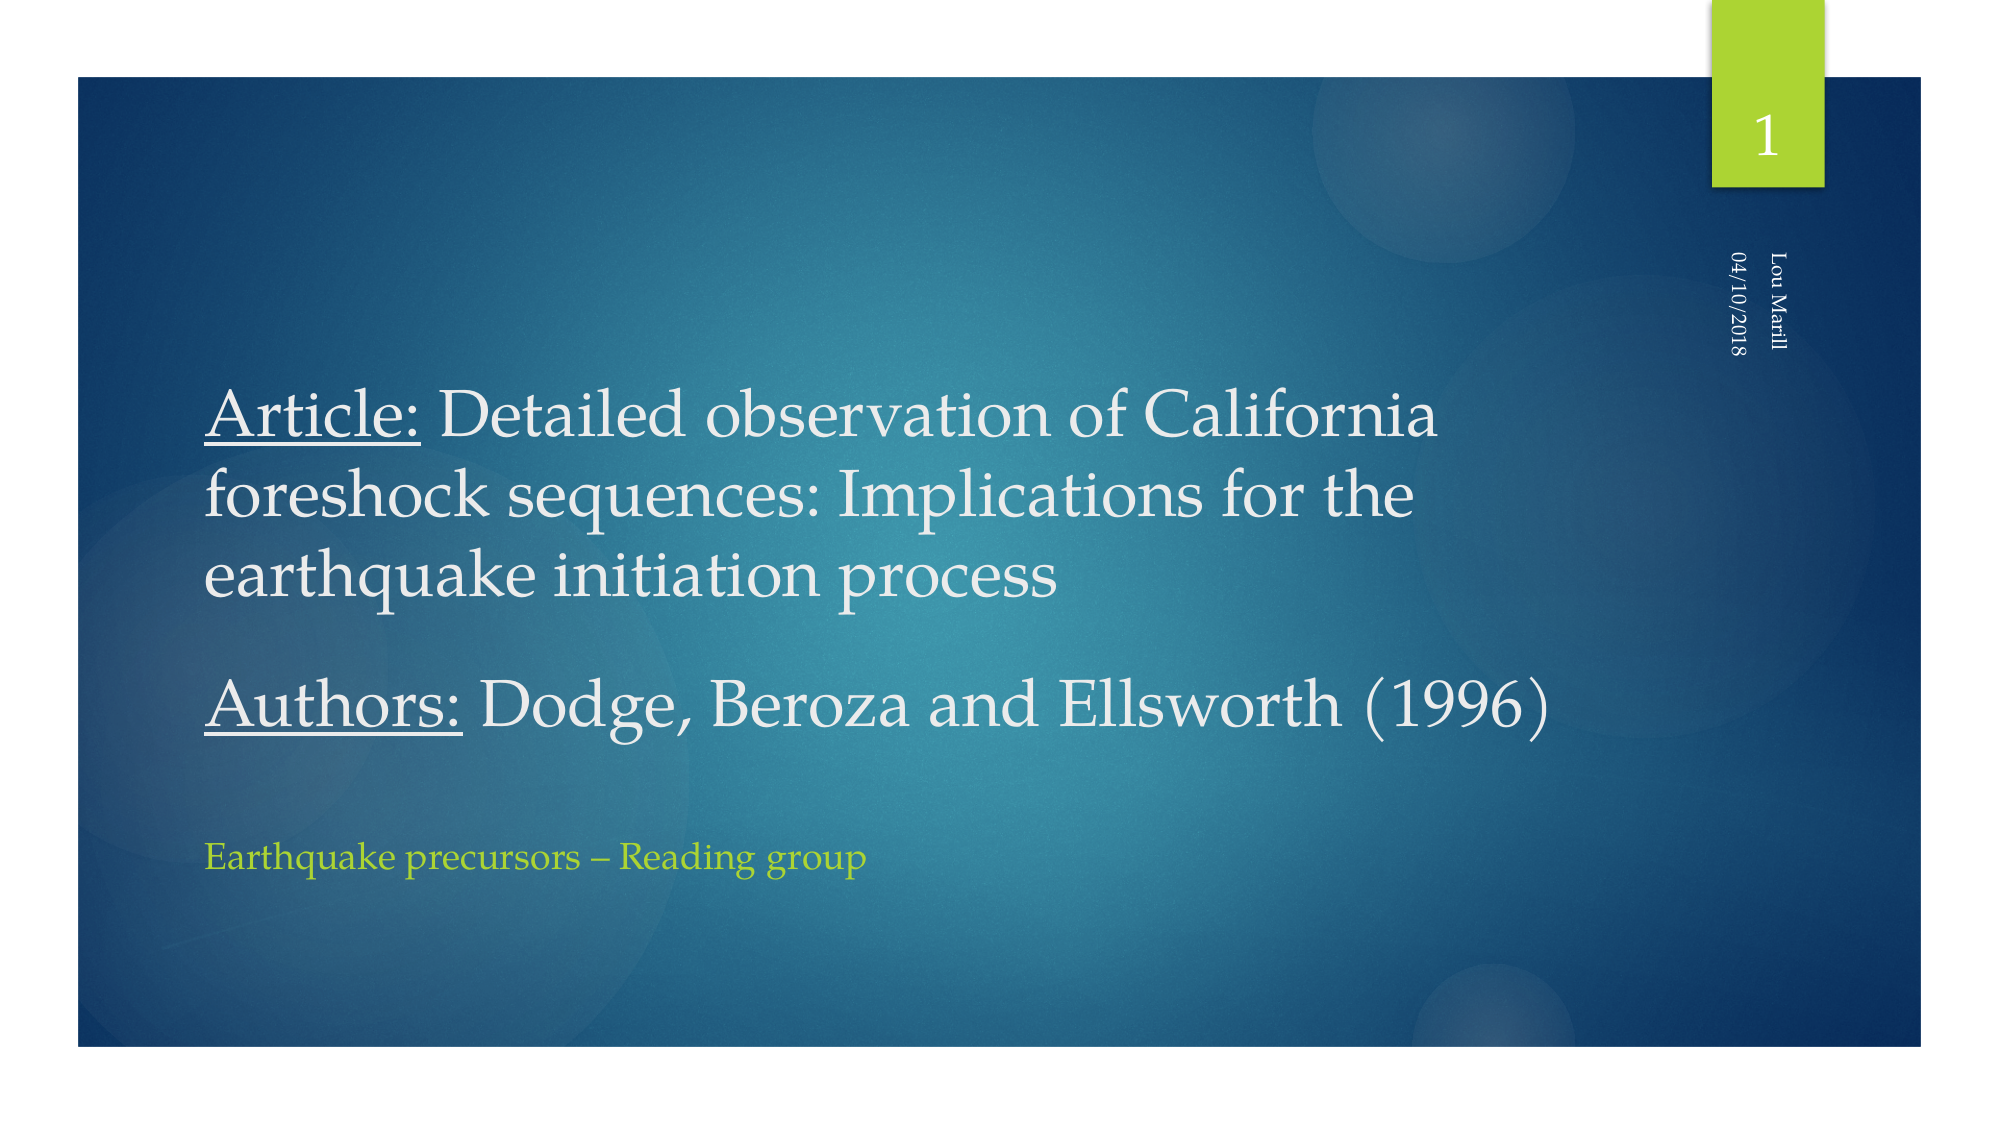

1
04/10/2018
# Article: Detailed observation of California foreshock sequences: Implications for the earthquake initiation process Authors: Dodge, Beroza and Ellsworth (1996)
Lou Marill
Earthquake precursors – Reading group